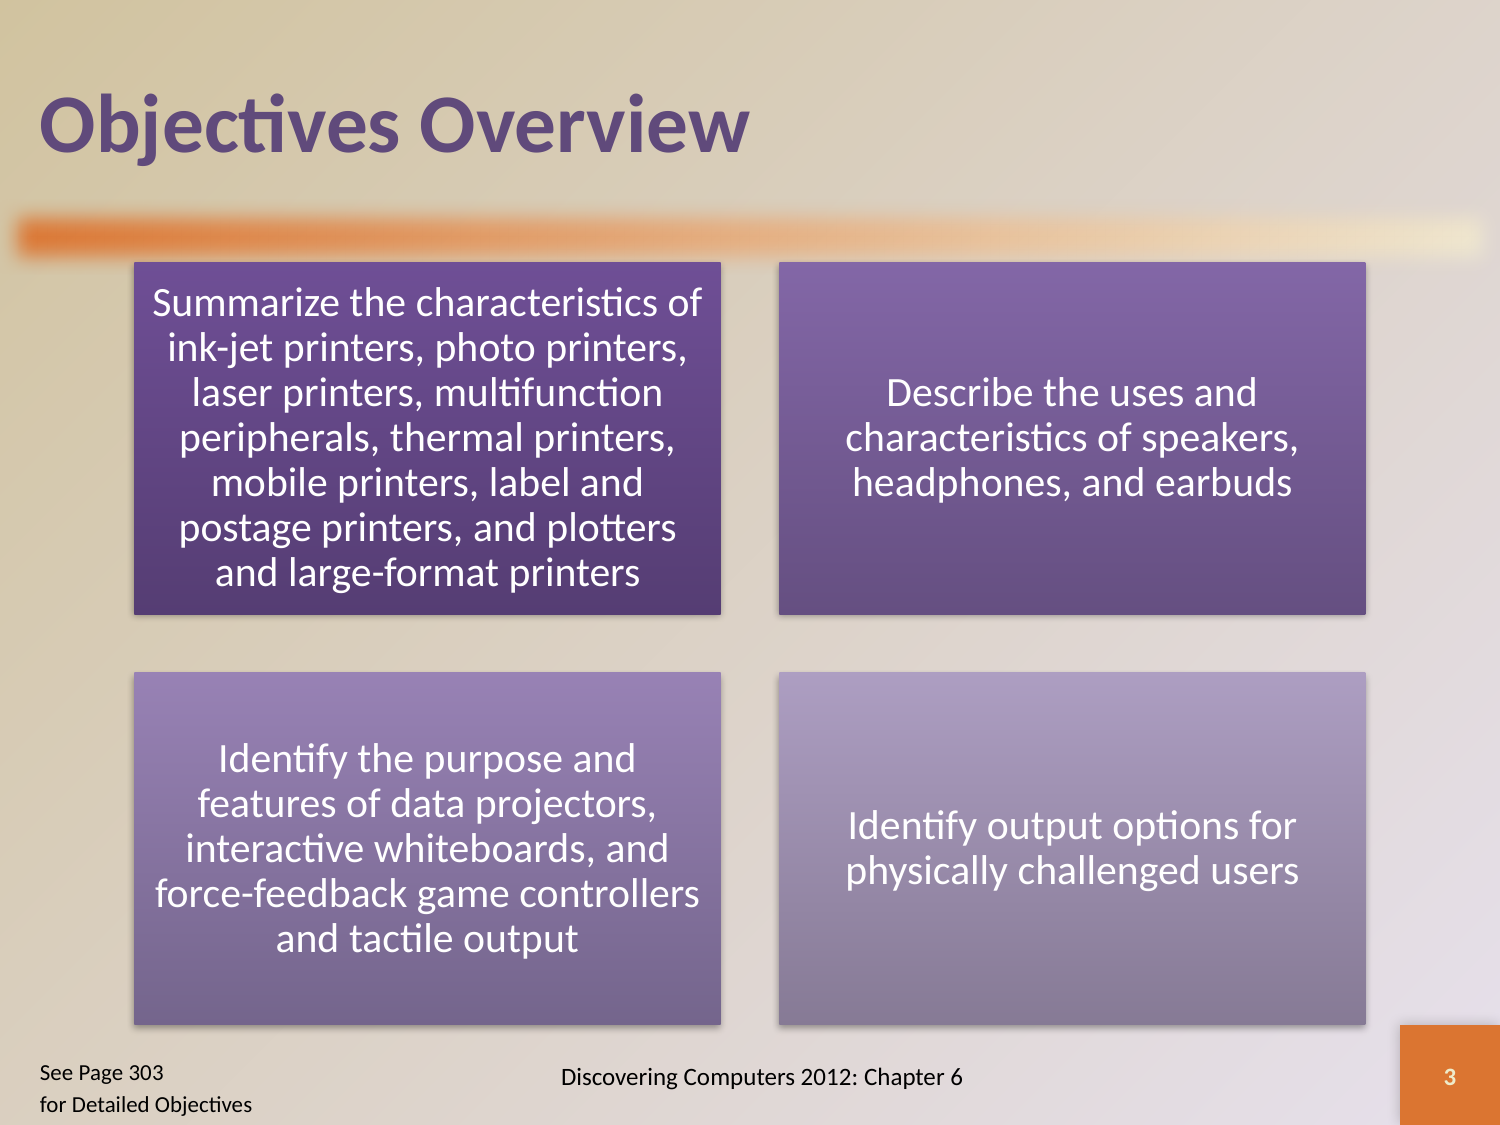

# Objectives Overview
Summarize the characteristics of ink-jet printers, photo printers, laser printers, multifunction peripherals, thermal printers, mobile printers, label and postage printers, and plotters and large-format printers
Describe the uses and characteristics of speakers, headphones, and earbuds
Identify the purpose and features of data projectors, interactive whiteboards, and force-feedback game controllers and tactile output
Identify output options for physically challenged users
3
Discovering Computers 2012: Chapter 6
See Page 303
for Detailed Objectives